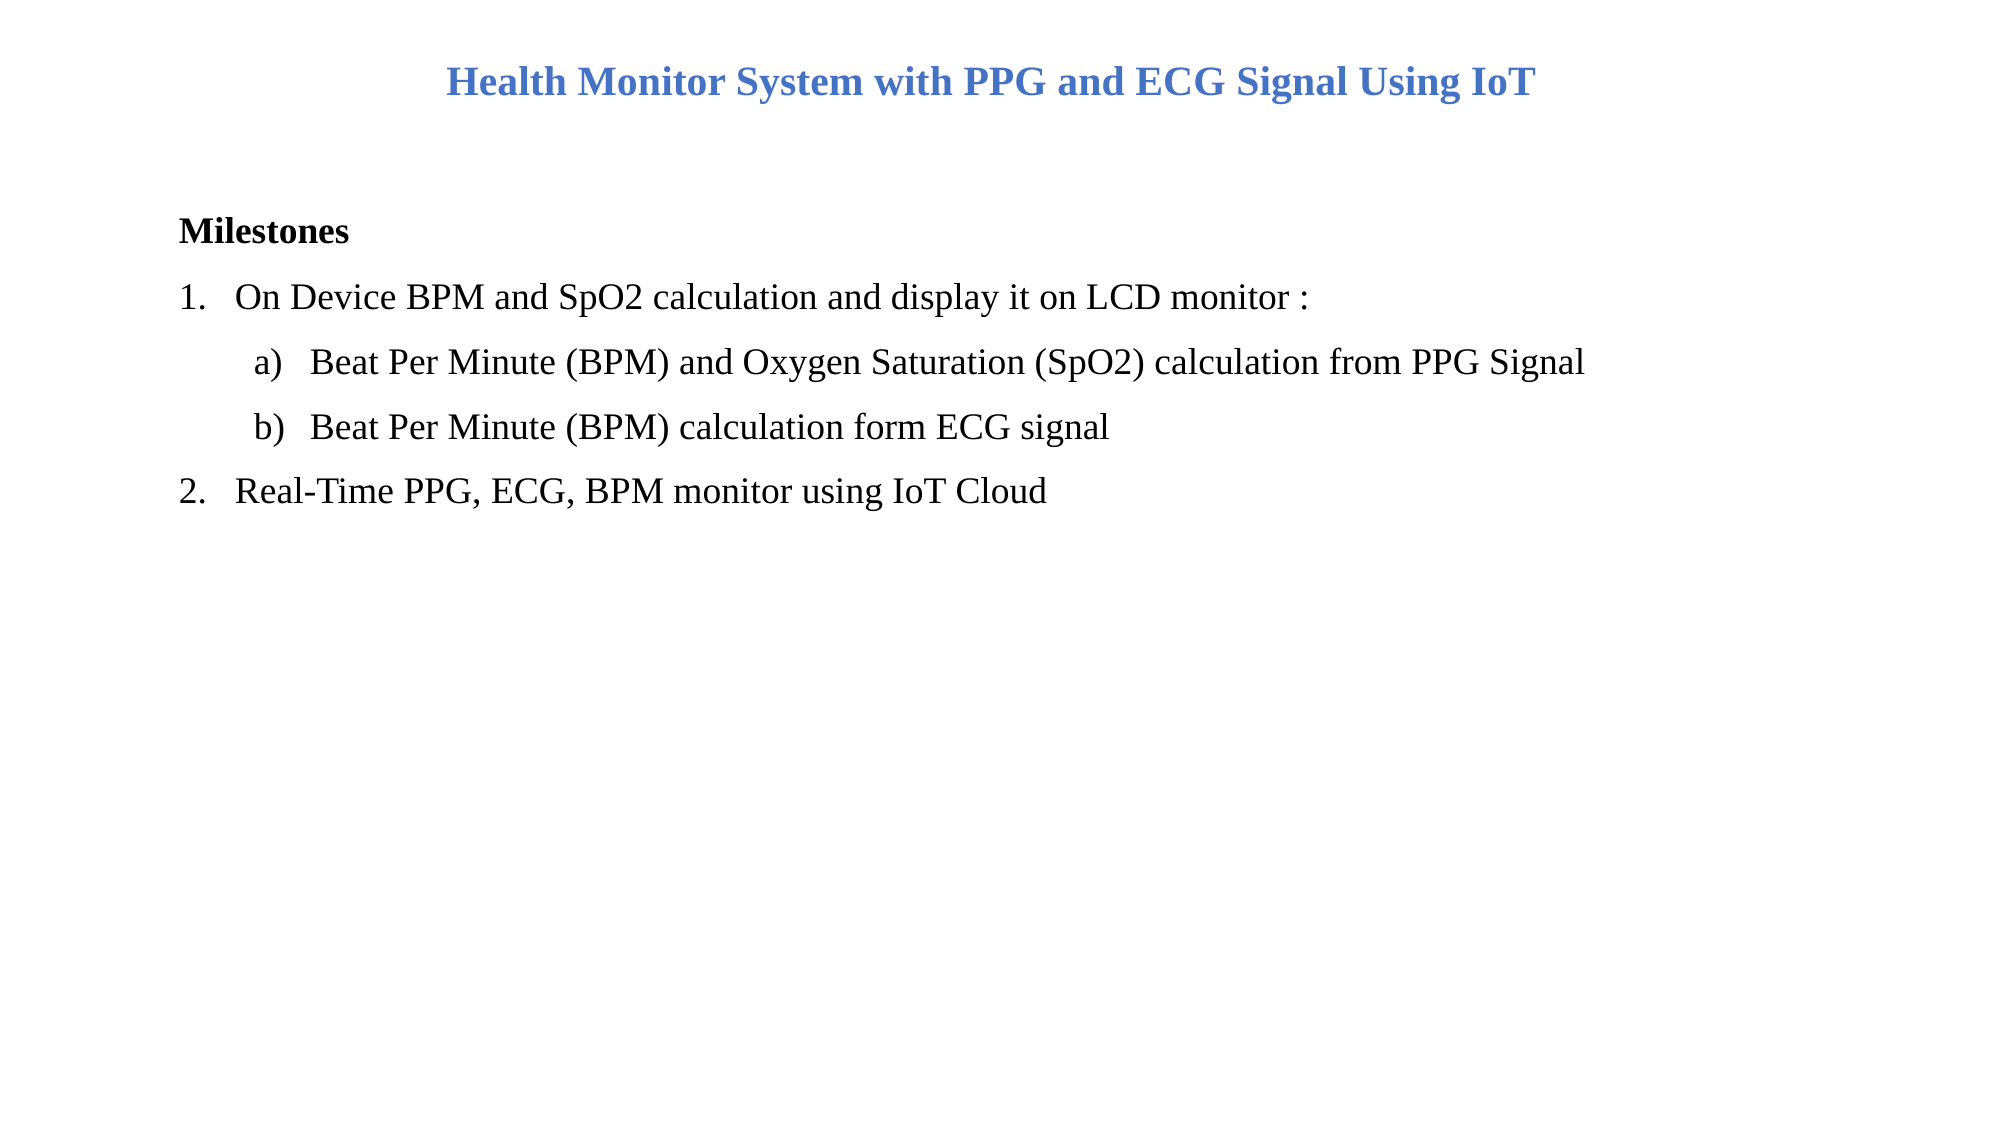

Health Monitor System with PPG and ECG Signal Using IoT
Milestones
On Device BPM and SpO2 calculation and display it on LCD monitor :
Beat Per Minute (BPM) and Oxygen Saturation (SpO2) calculation from PPG Signal
Beat Per Minute (BPM) calculation form ECG signal
Real-Time PPG, ECG, BPM monitor using IoT Cloud